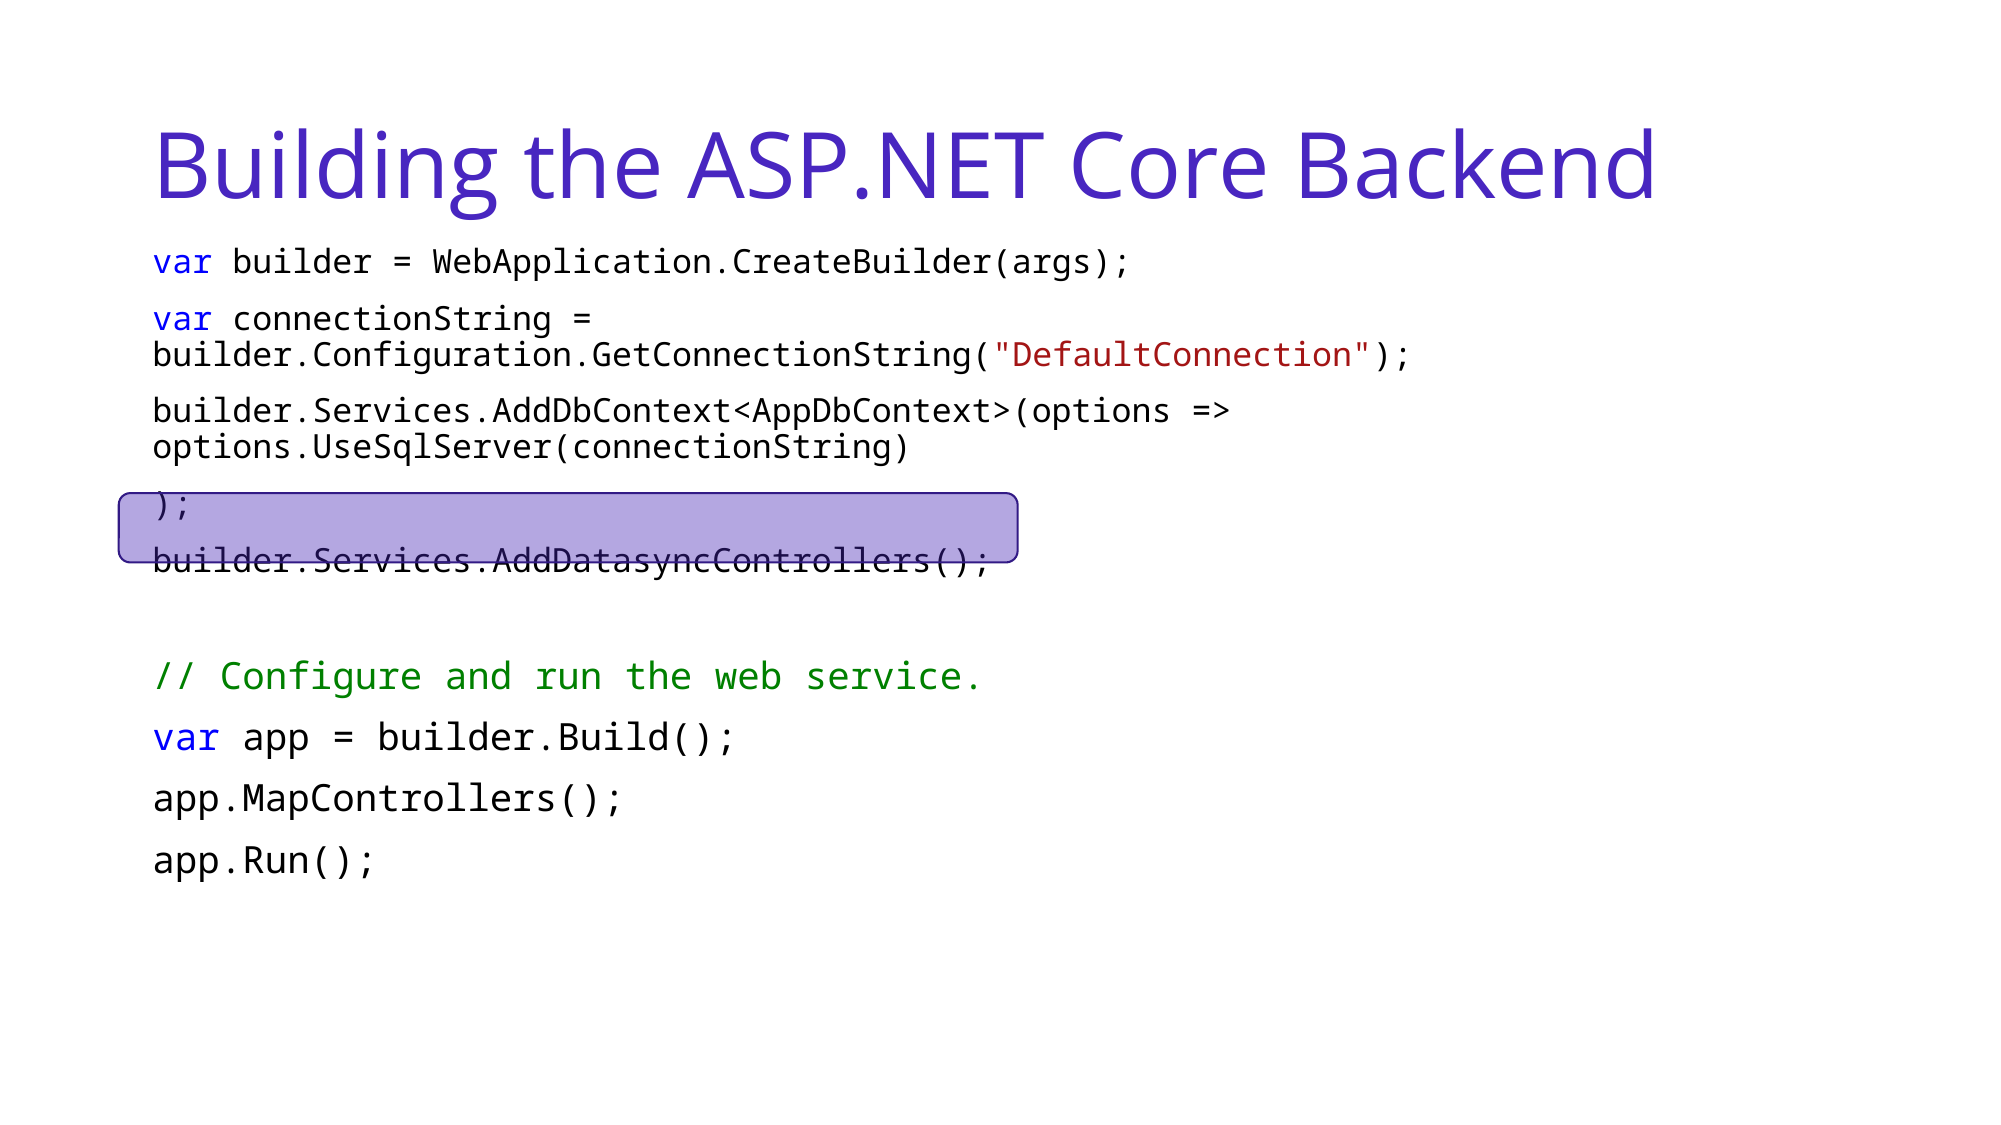

# Building the ASP.NET Core Backend
var builder = WebApplication.CreateBuilder(args);
var connectionString = builder.Configuration.GetConnectionString("DefaultConnection");
builder.Services.AddDbContext<AppDbContext>(options => 	options.UseSqlServer(connectionString)
);
builder.Services.AddDatasyncControllers();

// Configure and run the web service.
var app = builder.Build();
app.MapControllers();
app.Run();